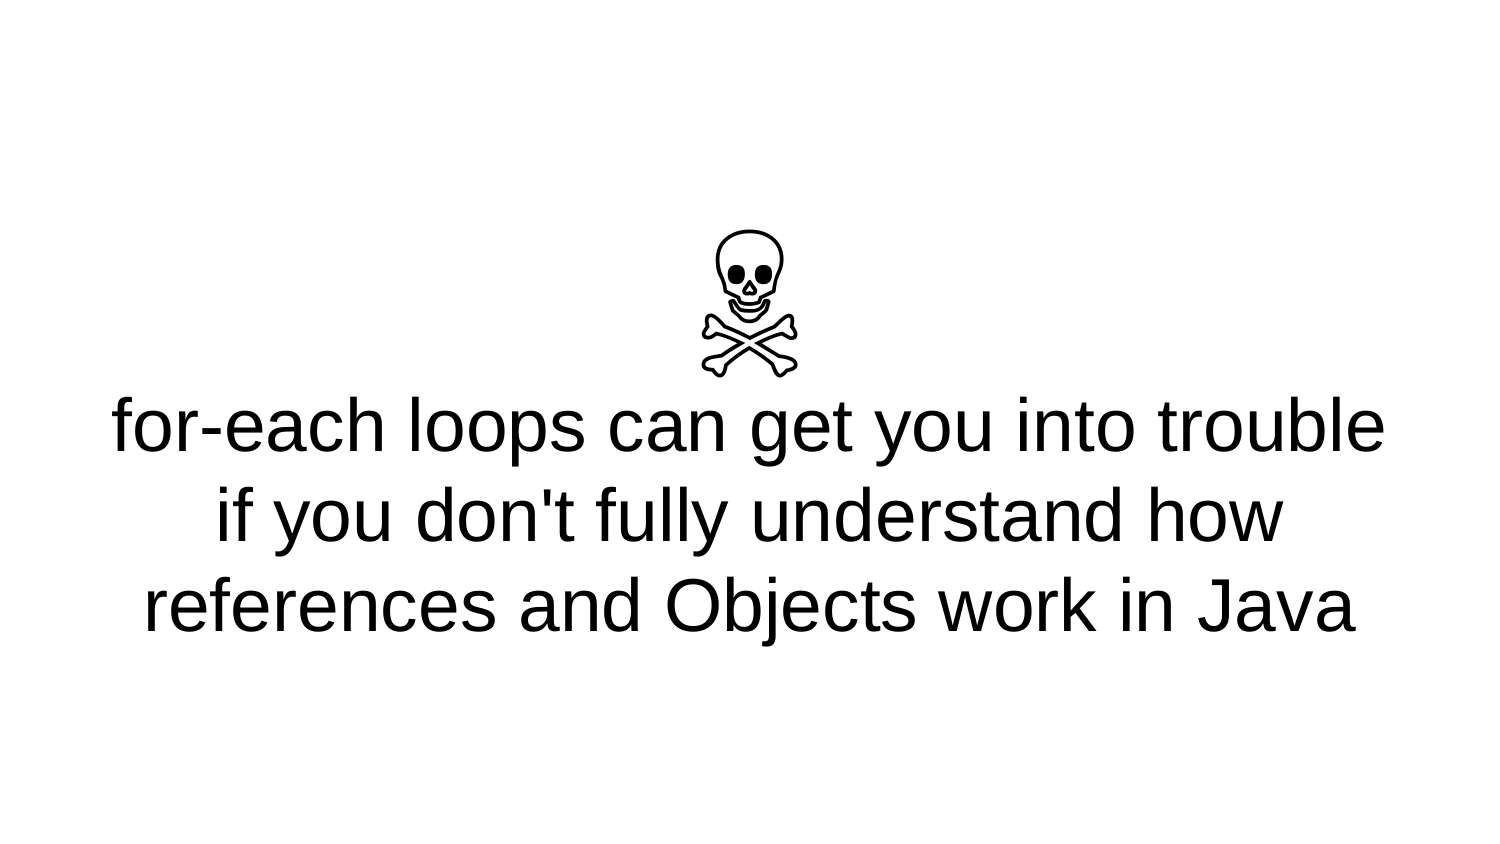

# ☠️ for-each loops can get you into trouble if you don't fully understand how references and Objects work in Java